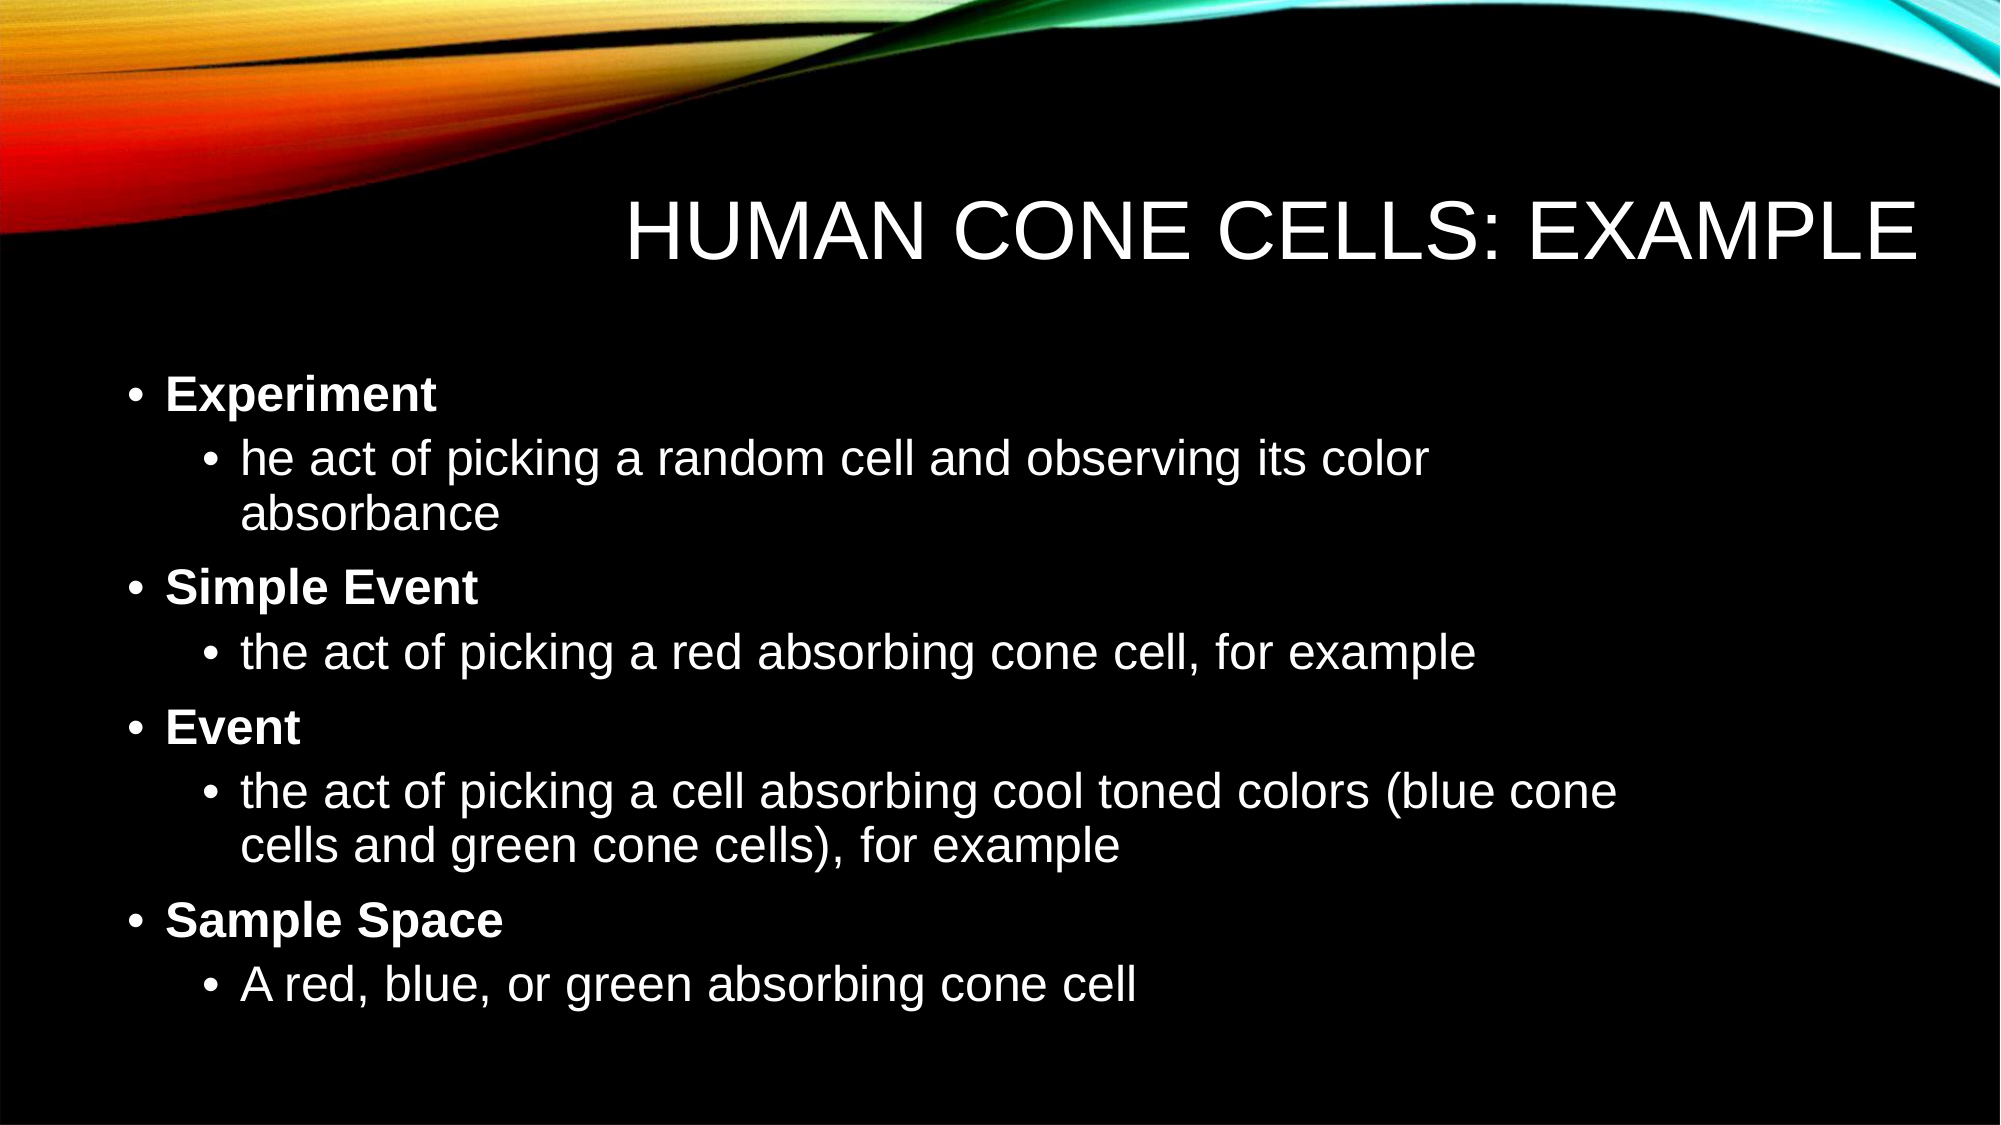

HUMAN CONE CELLS: EXAMPLE
• Experiment
• he act of picking a random cell and observing its color
absorbance
• Simple Event
• the act of picking a red absorbing cone cell, for example
• Event
• the act of picking a cell absorbing cool toned colors (blue cone
cells and green cone cells), for example
• Sample Space
• A red, blue, or green absorbing cone cell